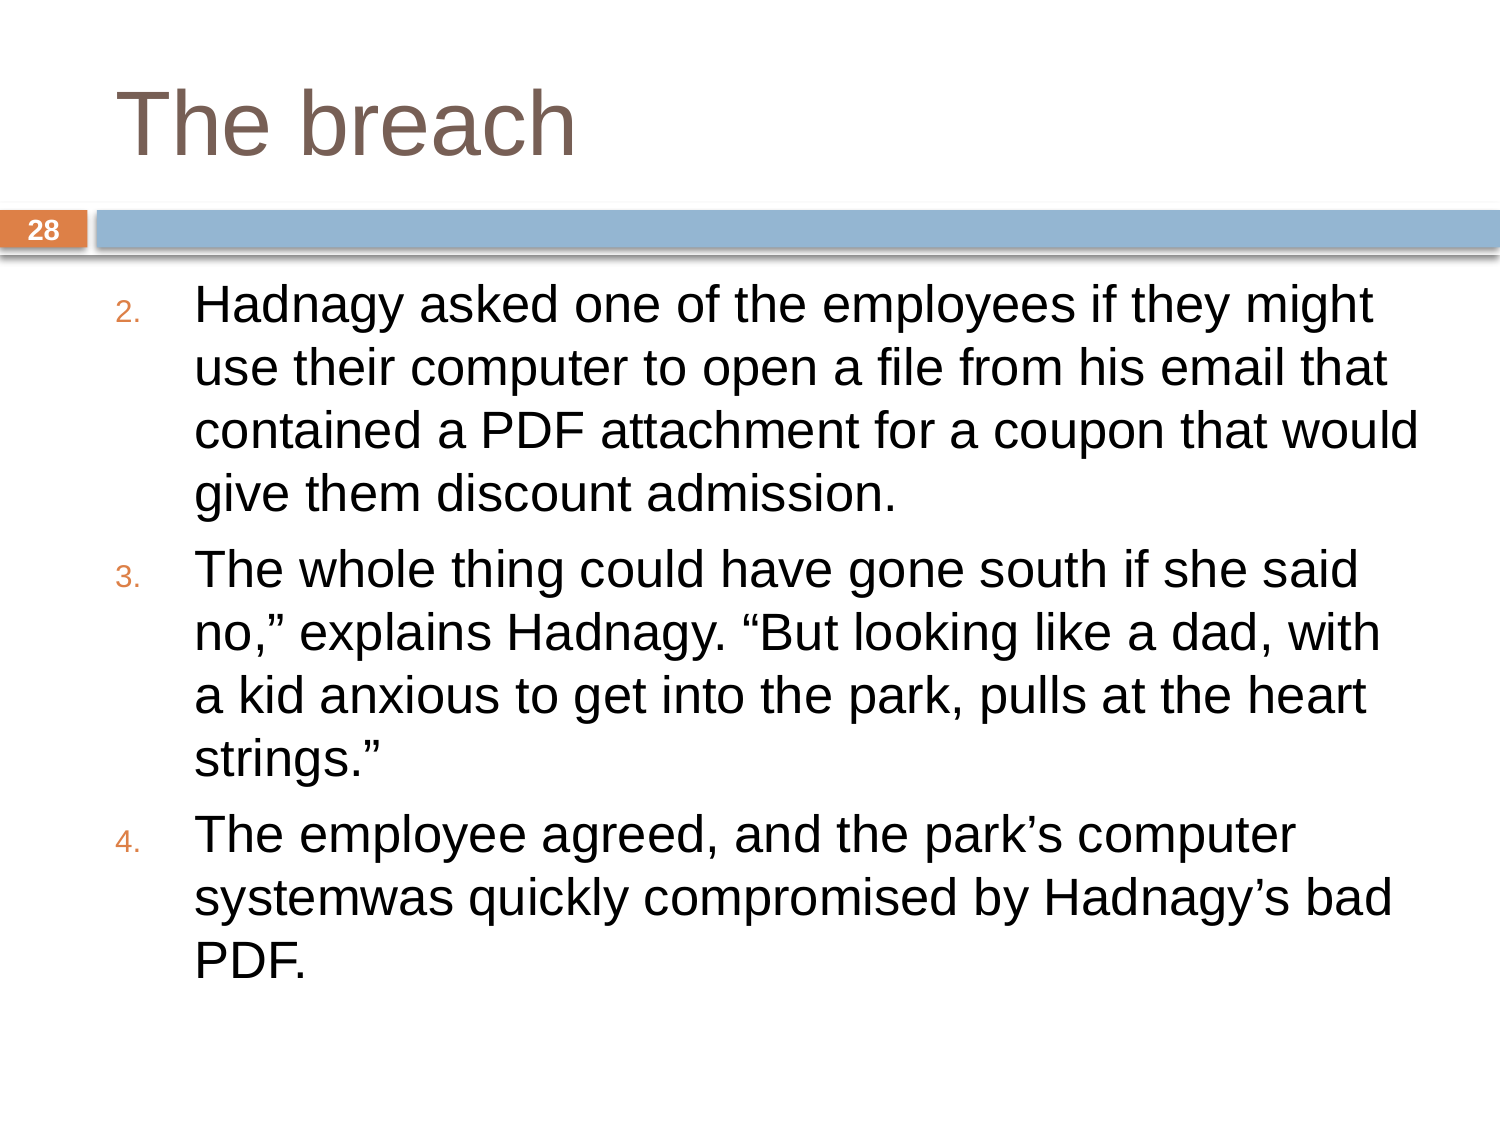

# The breach
28
Hadnagy asked one of the employees if they might use their computer to open a file from his email that contained a PDF attachment for a coupon that would give them discount admission.
The whole thing could have gone south if she said no,” explains Hadnagy. “But looking like a dad, with a kid anxious to get into the park, pulls at the heart strings.”
The employee agreed, and the park’s computer systemwas quickly compromised by Hadnagy’s bad PDF.